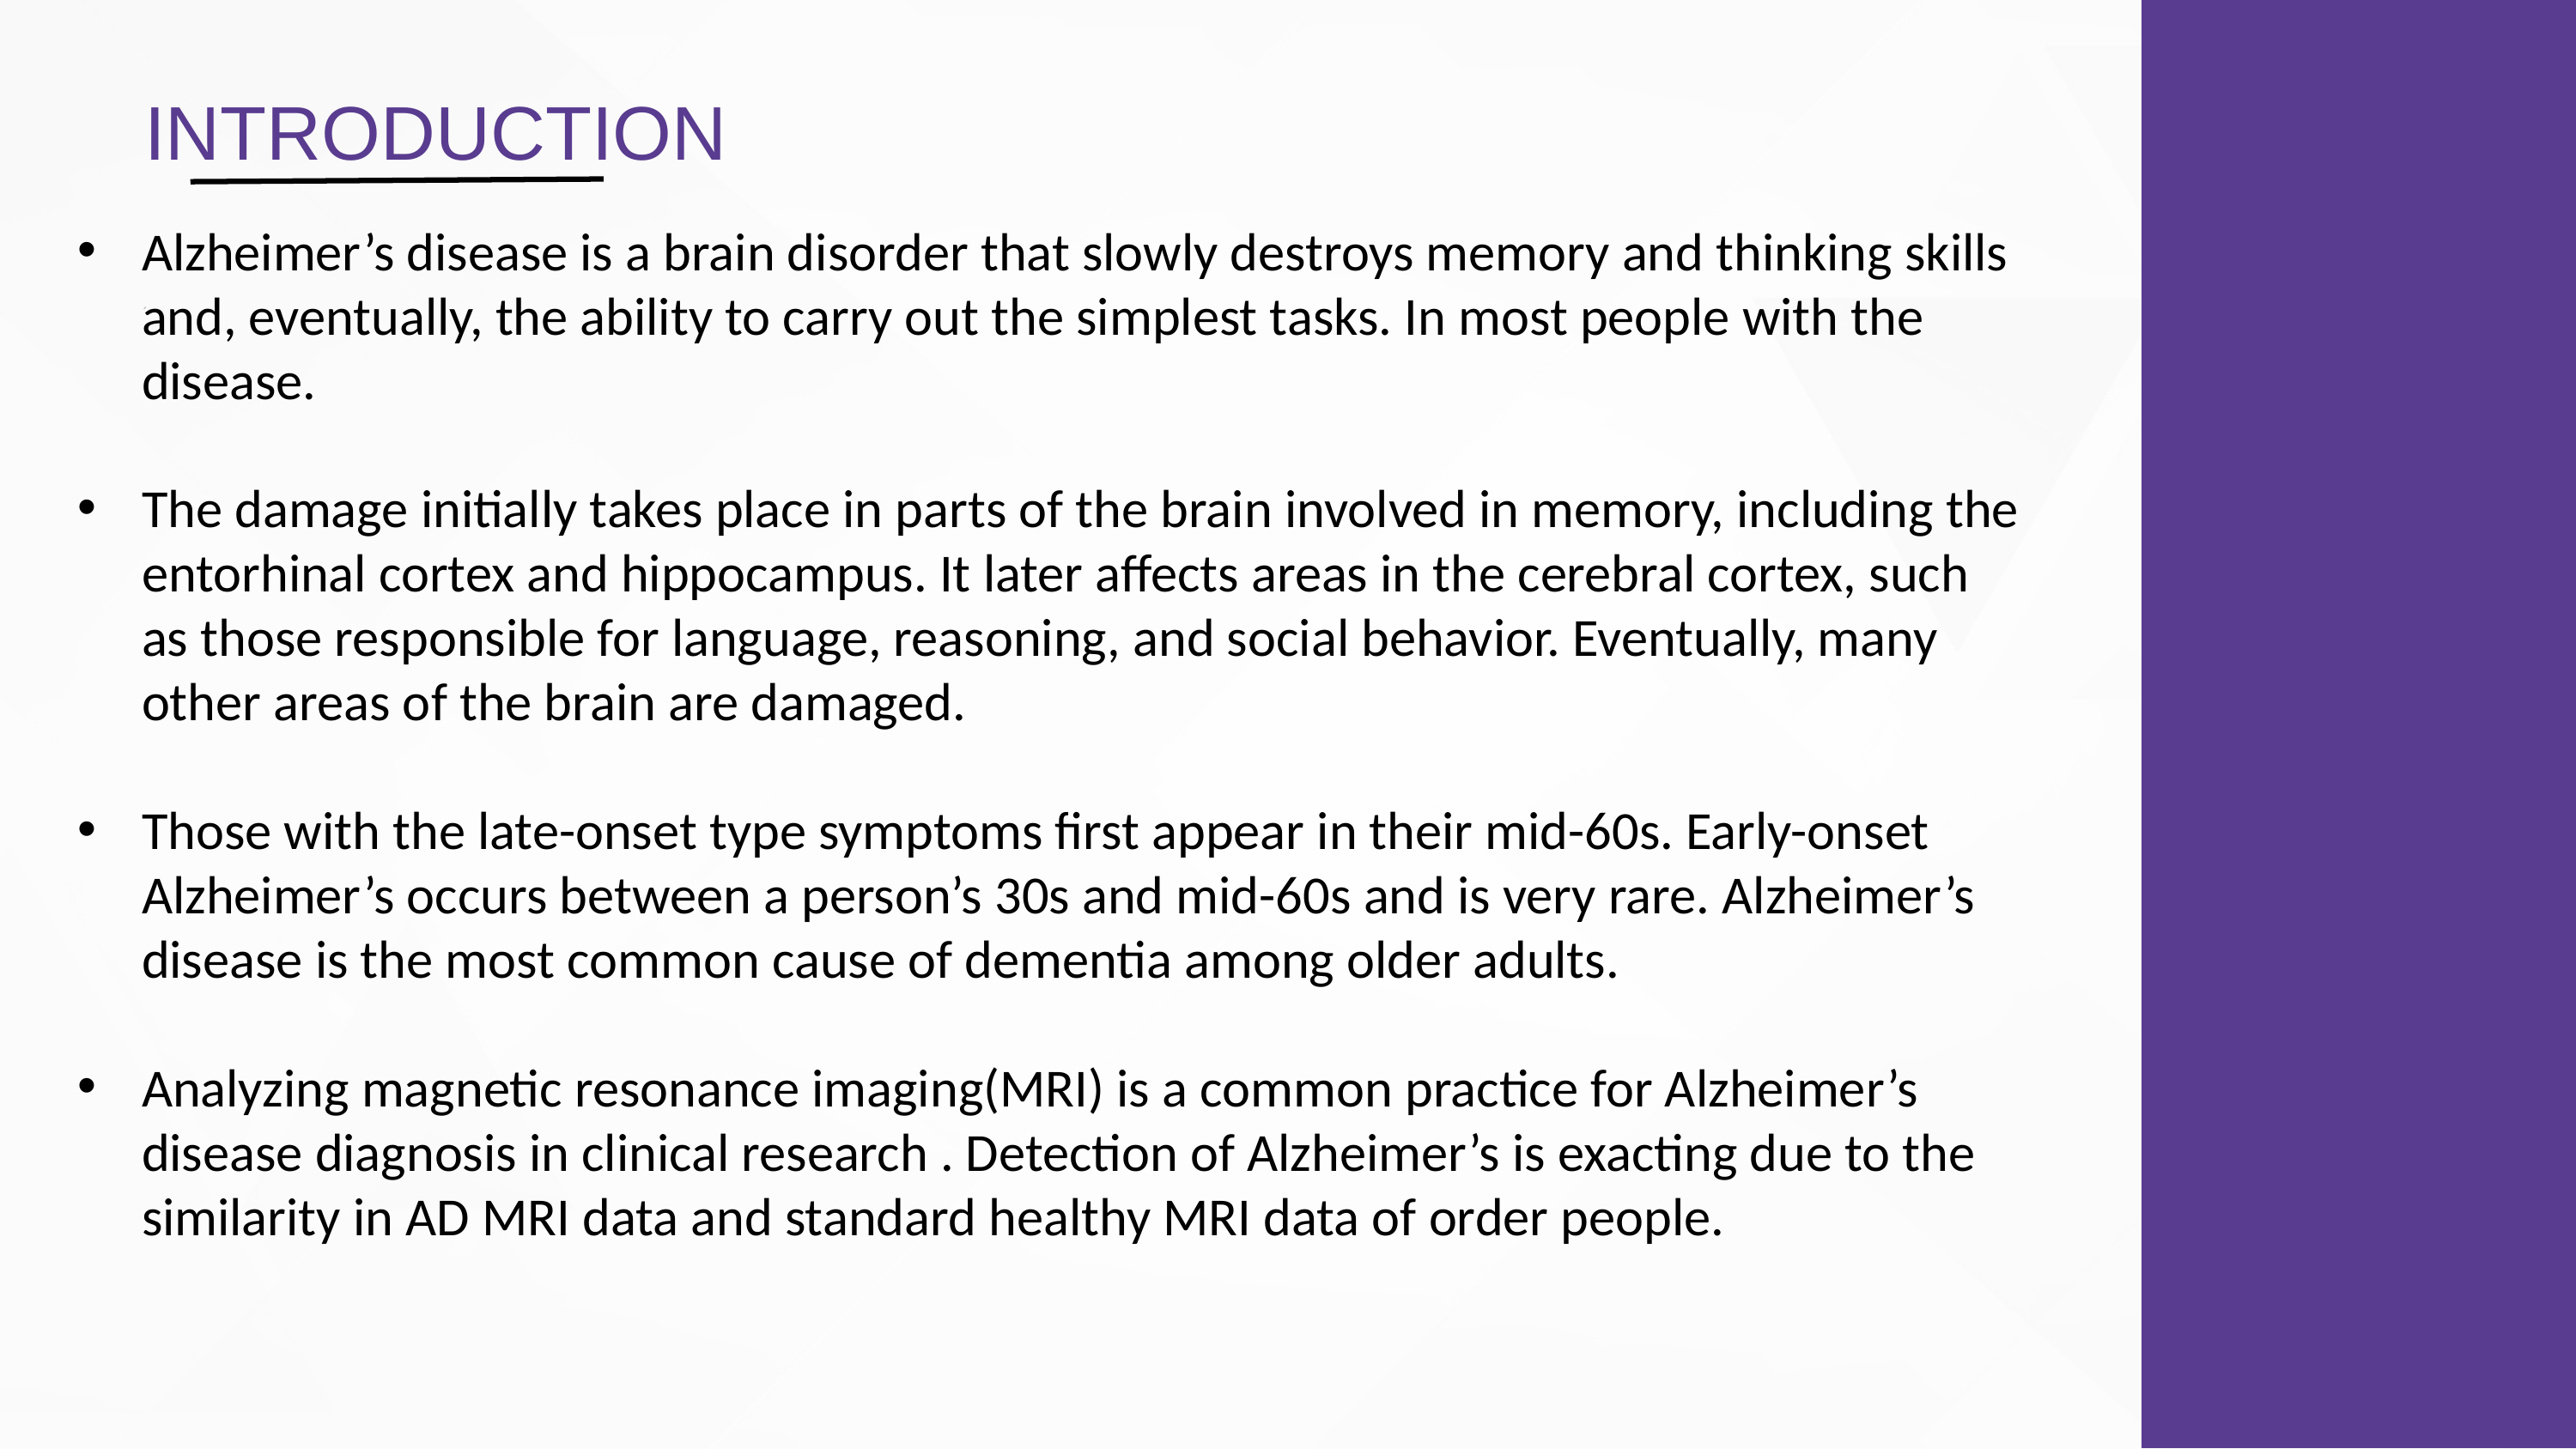

INTRODUCTION

Alzheimer’s disease is a brain disorder that slowly destroys memory and thinking skills and, eventually, the ability to carry out the simplest tasks. In most people with the disease.

The damage initially takes place in parts of the brain involved in memory, including the entorhinal cortex and hippocampus. It later affects areas in the cerebral cortex, such as those responsible for language, reasoning, and social behavior. Eventually, many other areas of the brain are damaged.

Those with the late-onset type symptoms first appear in their mid-60s. Early-onset Alzheimer’s occurs between a person’s 30s and mid-60s and is very rare. Alzheimer’s disease is the most common cause of dementia among older adults.

Analyzing magnetic resonance imaging(MRI) is a common practice for Alzheimer’s disease diagnosis in clinical research . Detection of Alzheimer’s is exacting due to the similarity in AD MRI data and standard healthy MRI data of order people.